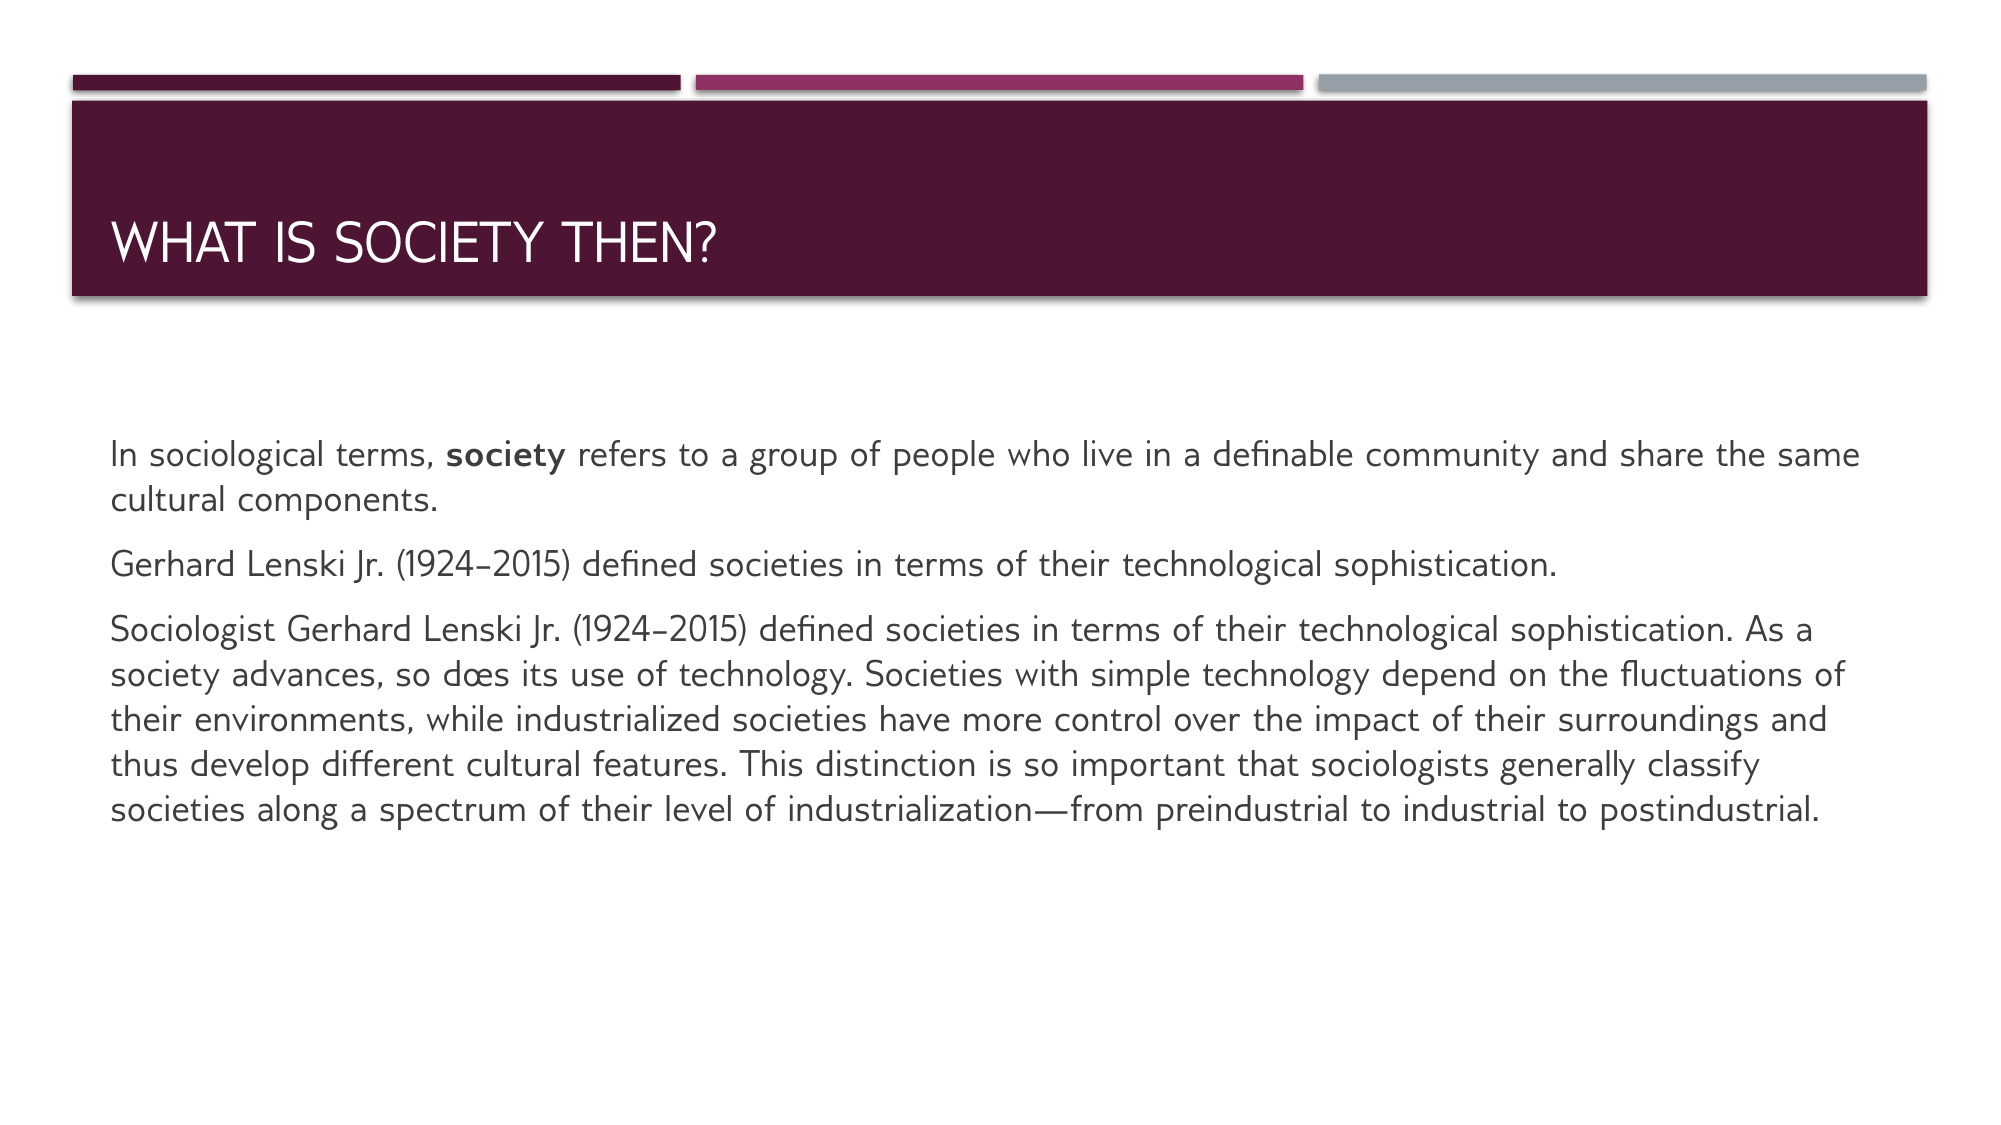

# What is society then?
In sociological terms, society refers to a group of people who live in a definable community and share the same cultural components.
Gerhard Lenski Jr. (1924–2015) defined societies in terms of their technological sophistication.
Sociologist Gerhard Lenski Jr. (1924–2015) defined societies in terms of their technological sophistication. As a society advances, so does its use of technology. Societies with simple technology depend on the fluctuations of their environments, while industrialized societies have more control over the impact of their surroundings and thus develop different cultural features. This distinction is so important that sociologists generally classify societies along a spectrum of their level of industrialization—from preindustrial to industrial to postindustrial.